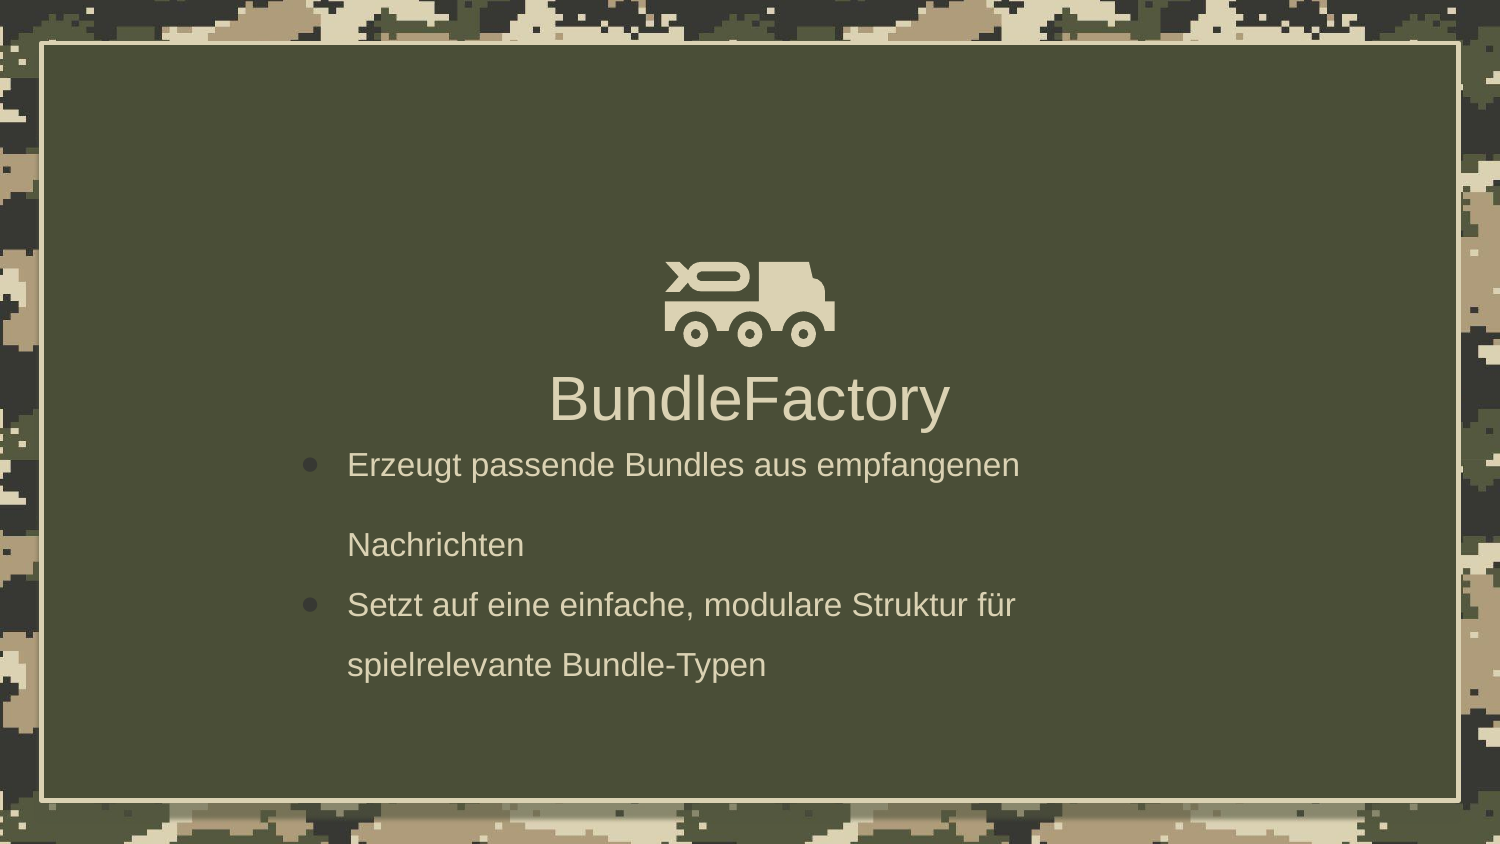

# BundleFactory
Erzeugt passende Bundles aus empfangenen Nachrichten
Setzt auf eine einfache, modulare Struktur für spielrelevante Bundle-Typen